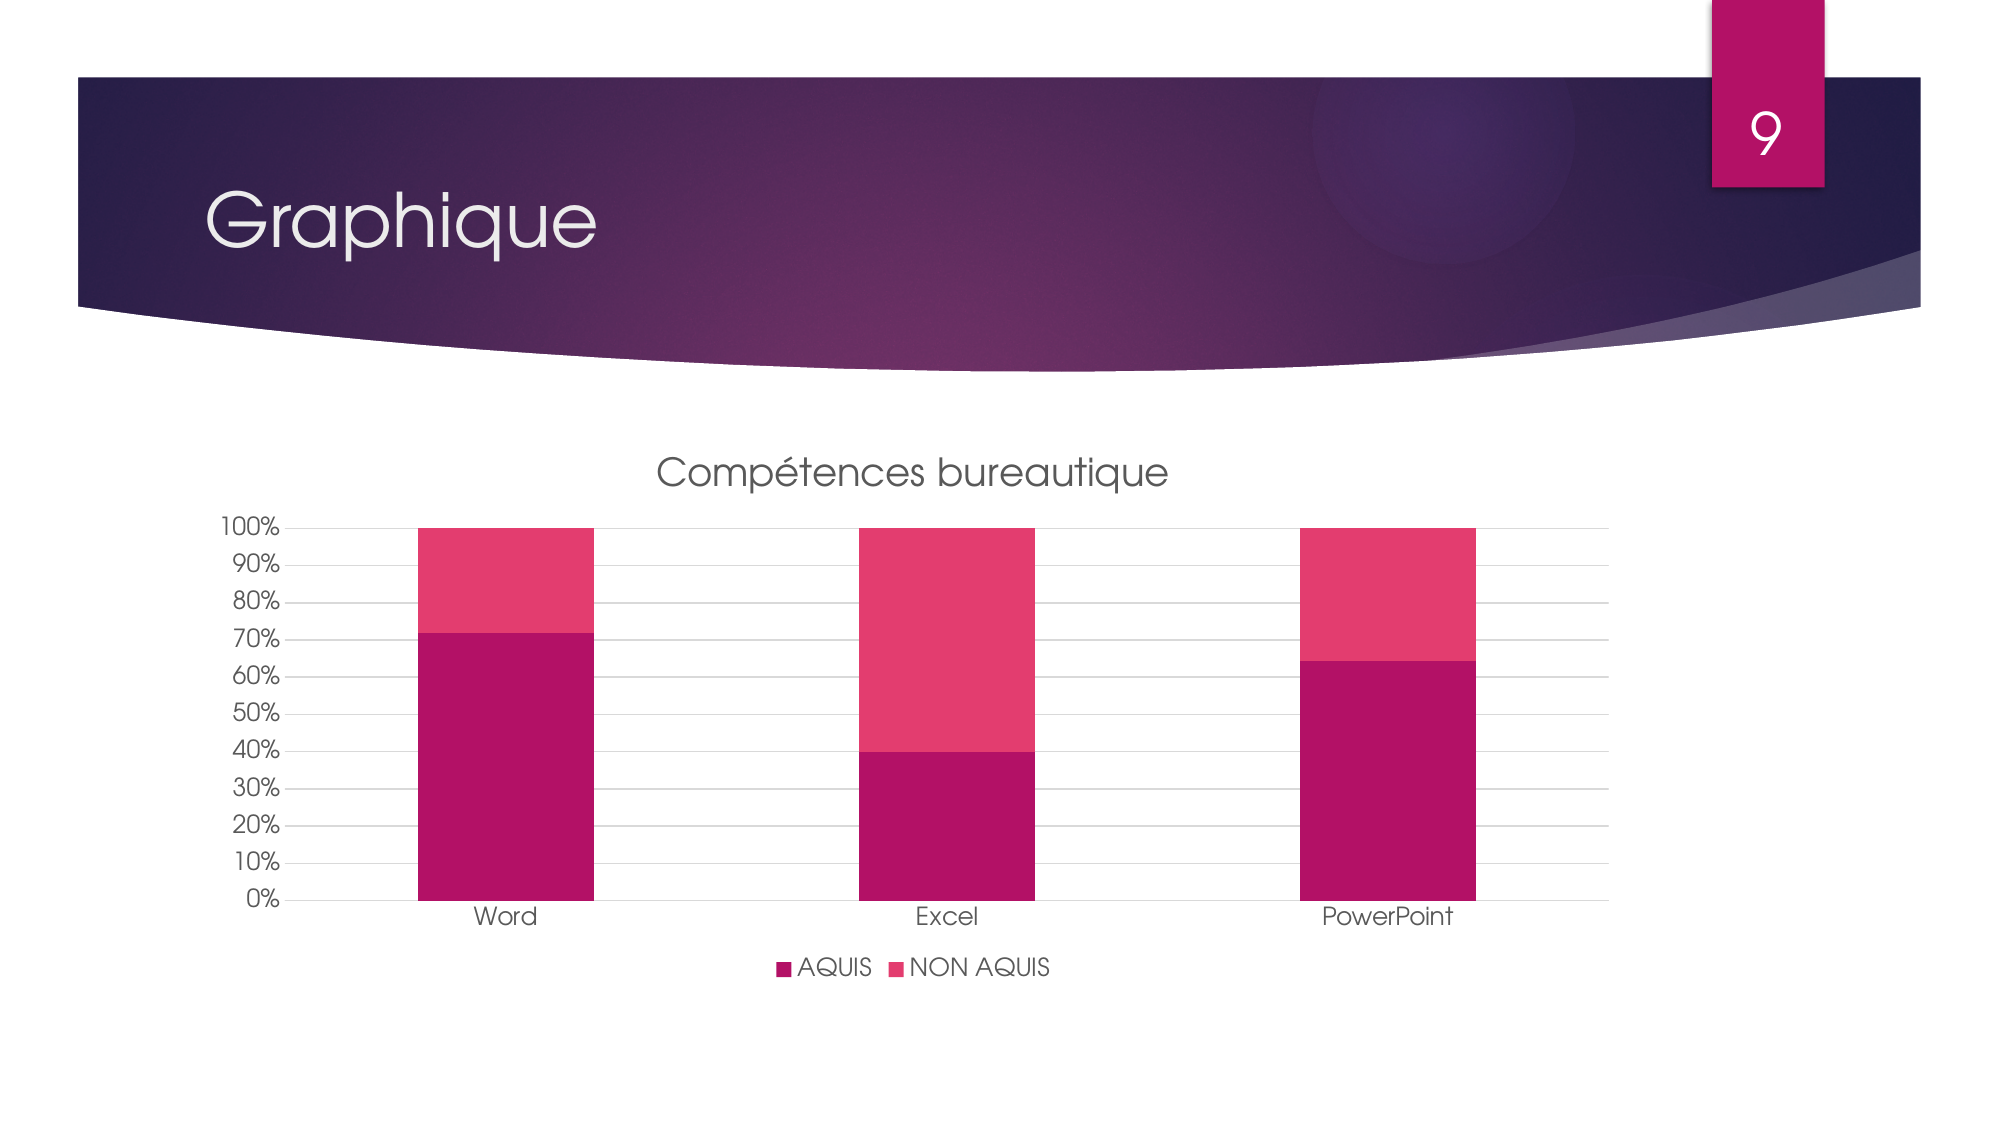

9
# Graphique

### Chart: Compétences bureautique

| Category | AQUIS | NON AQUIS |
|---|---|---|
| Word | 51.0 | 20.0 |
| Excel | 14.0 | 21.0 |
| PowerPoint | 9.0 | 5.0 |